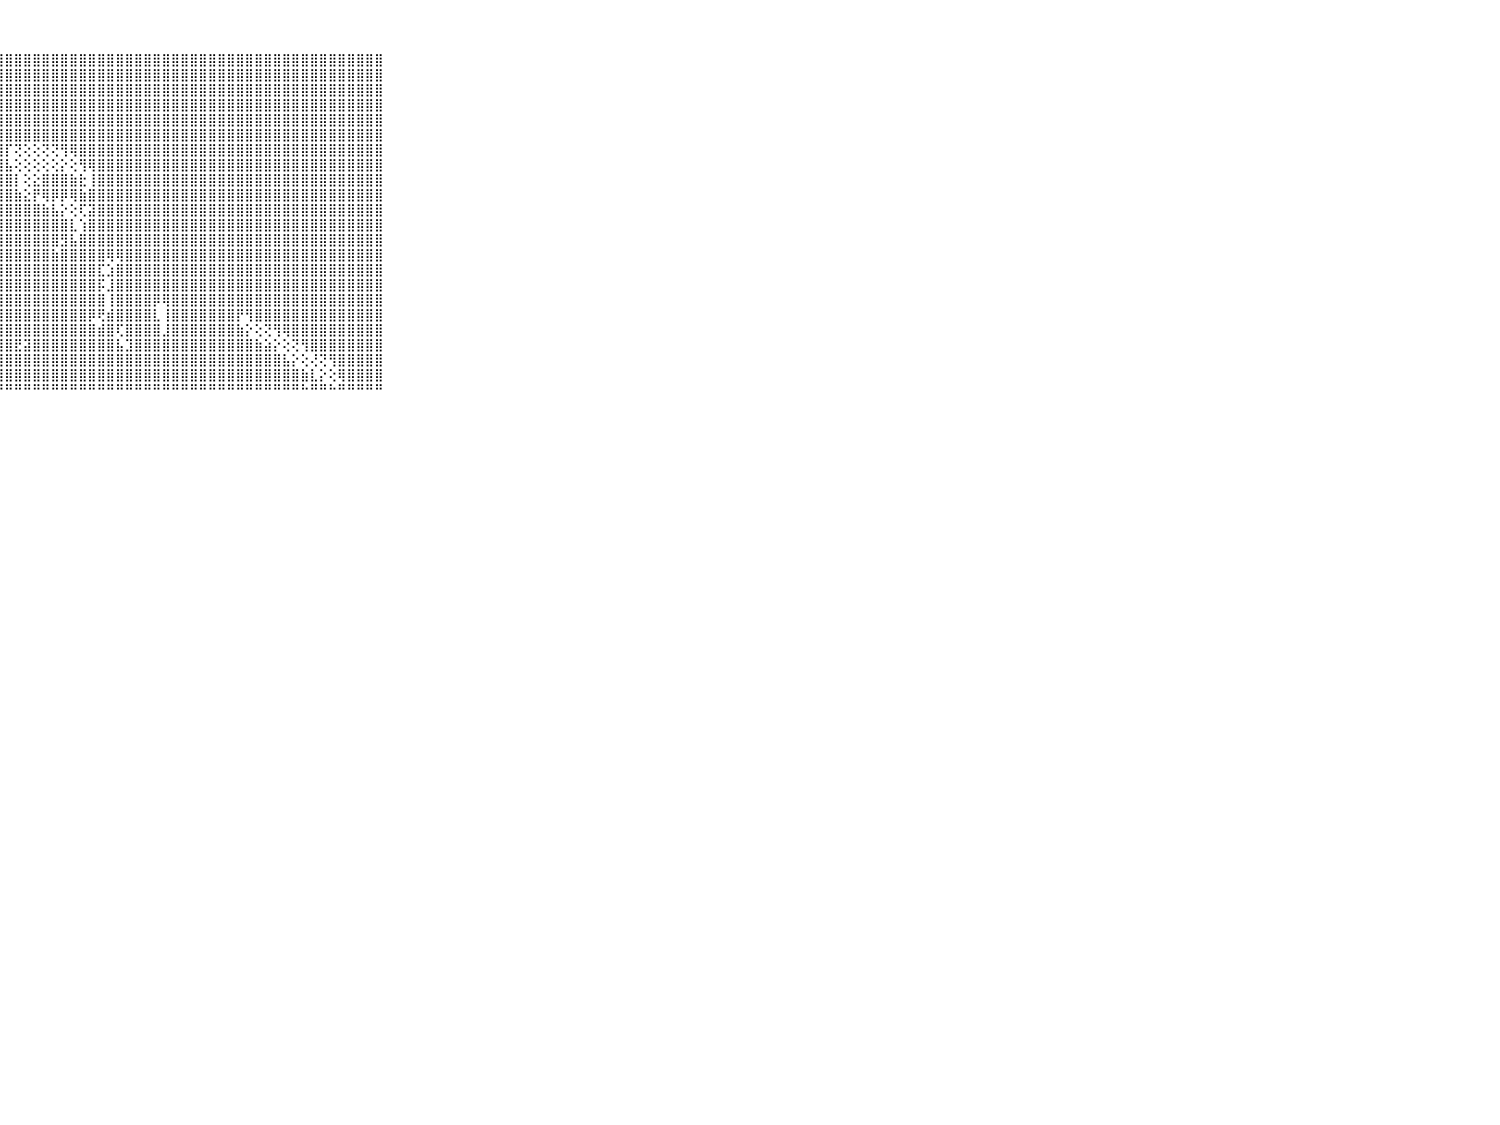

⠀⠀⠀⠀⠀⠀⠀⠀⠀⠀⠀⣿⣿⣿⣿⣿⣿⣿⣿⣿⣿⣿⣿⣿⣿⣿⣿⣿⣿⣿⣿⣿⣿⣿⣿⣿⣿⣿⣿⣿⣿⣿⣿⣿⣿⣿⣿⣿⣿⣿⣿⣿⣿⣿⣿⣿⣿⣿⣿⣿⣿⣿⣿⣿⣿⣿⣿⣿⣿⠀⠀⠀⠀⠀⠀⠀⠀⠀⠀⠀⠀
⠀⠀⠀⠀⠀⠀⠀⠀⠀⠀⠀⣿⣿⣿⣿⣿⣿⣿⣿⣿⣿⣿⣿⣿⣿⣿⣿⣿⣿⣿⣿⣿⣿⣿⣿⣿⣿⣿⣿⣿⣿⣿⣿⣿⣿⣿⣿⣿⣿⣿⣿⣿⣿⣿⣿⣿⣿⣿⣿⣿⣿⣿⣿⣿⣿⣿⣿⣿⣿⠀⠀⠀⠀⠀⠀⠀⠀⠀⠀⠀⠀
⠀⠀⠀⠀⠀⠀⠀⠀⠀⠀⠀⣿⣿⣿⣿⣿⣿⣿⣿⣿⣿⣿⣿⣿⣿⣿⣿⣿⣿⣿⣿⣿⣿⣿⣿⣿⣿⣿⣿⣿⣿⣿⣿⣿⣿⣿⣿⣿⣿⣿⣿⣿⣿⣿⣿⣿⣿⣿⣿⣿⣿⣿⣿⣿⣿⣿⣿⣿⣿⠀⠀⠀⠀⠀⠀⠀⠀⠀⠀⠀⠀
⠀⠀⠀⠀⠀⠀⠀⠀⠀⠀⠀⣿⣿⣿⣿⣿⣿⣿⣿⣿⣿⣿⣿⣿⣿⣿⣿⣿⣿⣿⣿⣿⣿⣿⣿⣿⣿⣿⣿⣿⣿⣿⣿⣿⣿⣿⣿⣿⣿⣿⣿⣿⣿⣿⣿⣿⣿⣿⣿⣿⣿⣿⣿⣿⣿⣿⣿⣿⣿⠀⠀⠀⠀⠀⠀⠀⠀⠀⠀⠀⠀
⠀⠀⠀⠀⠀⠀⠀⠀⠀⠀⠀⣿⣿⣿⣿⣿⣿⣿⣿⣿⣿⣿⣿⣿⣿⣿⣿⣿⣿⣿⣿⣿⣿⣿⣿⣿⣿⣿⣿⣿⣿⣿⣿⣿⣿⣿⣿⣿⣿⣿⣿⣿⣿⣿⣿⣿⣿⣿⣿⣿⣿⣿⣿⣿⣿⣿⣿⣿⣿⠀⠀⠀⠀⠀⠀⠀⠀⠀⠀⠀⠀
⠀⠀⠀⠀⠀⠀⠀⠀⠀⠀⠀⣿⣿⣿⣿⣿⣿⣿⣿⣿⣿⣿⣿⣿⣿⣿⣿⣿⣿⣿⣿⣿⣿⣿⣿⣿⣿⣿⣿⣿⣿⣿⣿⣿⣿⣿⣿⣿⣿⣿⣿⣿⣿⣿⣿⣿⣿⣿⣿⣿⣿⣿⣿⣿⣿⣿⣿⣿⣿⠀⠀⠀⠀⠀⠀⠀⠀⠀⠀⠀⠀
⠀⠀⠀⠀⠀⠀⠀⠀⠀⠀⠀⣿⣿⣿⣿⣿⣿⣿⣿⣿⣿⣿⣿⣿⣿⣿⣿⣿⡏⢝⢕⢕⢝⢝⢻⢿⣿⣿⣿⣿⣿⣿⣿⣿⣿⣿⣿⣿⣿⣿⣿⣿⣿⣿⣿⣿⣿⣿⣿⣿⣿⣿⣿⣿⣿⣿⣿⣿⣿⠀⠀⠀⠀⠀⠀⠀⠀⠀⠀⠀⠀
⠀⠀⠀⠀⠀⠀⠀⠀⠀⠀⠀⣿⣿⣿⣿⣿⣿⣿⣿⣿⣿⣿⣿⣿⣿⣿⣿⣿⣧⢕⢕⢕⢕⢕⡕⢕⢻⢿⣿⣿⣿⣿⣿⣿⣿⣿⣿⣿⣿⣿⣿⣿⣿⣿⣿⣿⣿⣿⣿⣿⣿⣿⣿⣿⣿⣿⣿⣿⣿⠀⠀⠀⠀⠀⠀⠀⠀⠀⠀⠀⠀
⠀⠀⠀⠀⠀⠀⠀⠀⠀⠀⠀⣿⣿⣿⣿⣿⣿⣿⣿⣿⣿⣿⣿⣿⣿⣿⣿⣿⣿⡇⢕⣕⣿⣿⣿⣷⣗⢸⣿⣿⣿⣿⣿⣿⣿⣿⣿⣿⣿⣿⣿⣿⣿⣿⣿⣿⣿⣿⣿⣿⣿⣿⣿⣿⣿⣿⣿⣿⣿⠀⠀⠀⠀⠀⠀⠀⠀⠀⠀⠀⠀
⠀⠀⠀⠀⠀⠀⠀⠀⠀⠀⠀⣿⣿⣿⣿⣿⣿⣿⣿⣿⣿⣿⣿⣿⣿⣿⣷⣿⣿⣷⣕⡟⢿⡿⡿⢿⣷⣿⣿⣿⣿⣿⣿⣿⣿⣿⣿⣿⣿⣿⣿⣿⣿⣿⣿⣿⣿⣿⣿⣿⣿⣿⣿⣿⣿⣿⣿⣿⣿⠀⠀⠀⠀⠀⠀⠀⠀⠀⠀⠀⠀
⠀⠀⠀⠀⠀⠀⠀⠀⠀⠀⠀⣿⣿⣿⣿⣿⣿⣿⣿⣿⣿⣿⣿⣿⣿⣿⣿⣿⣿⣿⣿⣿⣷⣧⡕⢕⢏⣽⣿⣿⣿⣿⣿⣿⣿⣿⣿⣿⣿⣿⣿⣿⣿⣿⣿⣿⣿⣿⣿⣿⣿⣿⣿⣿⣿⣿⣿⣿⣿⠀⠀⠀⠀⠀⠀⠀⠀⠀⠀⠀⠀
⠀⠀⠀⠀⠀⠀⠀⠀⠀⠀⠀⣿⣿⣿⣿⣿⣿⣿⣿⣿⣿⣿⣿⣿⣿⣿⣿⣿⣿⣿⣿⣿⣿⣿⣿⣇⢱⣿⣿⣿⣿⣿⣿⣿⣿⣿⣿⣿⣿⣿⣿⣿⣿⣿⣿⣿⣿⣿⣿⣿⣿⣿⣿⣿⣿⣿⣿⣿⣿⠀⠀⠀⠀⠀⠀⠀⠀⠀⠀⠀⠀
⠀⠀⠀⠀⠀⠀⠀⠀⠀⠀⠀⣿⣿⣿⣿⣿⣿⣿⣿⣿⣿⣿⣿⣿⣿⣿⣿⣿⣿⣿⣿⣿⣿⣿⣻⣧⣿⣿⣿⣿⣿⣿⣿⣿⣿⣿⣿⣿⣿⣿⣿⣿⣿⣿⣿⣿⣿⣿⣿⣿⣿⣿⣿⣿⣿⣿⣿⣿⣿⠀⠀⠀⠀⠀⠀⠀⠀⠀⠀⠀⠀
⠀⠀⠀⠀⠀⠀⠀⠀⠀⠀⠀⣿⣿⣿⣿⣿⣿⣿⣿⣿⣿⣿⣿⣿⣿⣿⣿⣿⣿⣿⣿⣿⣿⣷⣿⣿⣿⣿⣿⢿⢿⣿⣿⣿⣿⣿⣿⣿⣿⣿⣿⣿⣿⣿⣿⣿⣿⣿⣿⣿⣿⣿⣿⣿⣿⣿⣿⣿⣿⠀⠀⠀⠀⠀⠀⠀⠀⠀⠀⠀⠀
⠀⠀⠀⠀⠀⠀⠀⠀⠀⠀⠀⣿⣿⣿⣿⣿⣿⣿⣿⣿⣿⣿⣿⣿⣿⣿⣿⣿⣿⣿⣿⣿⣿⣿⣿⣿⣿⣿⣏⣱⣿⣿⣿⣿⣿⣿⣿⣿⣿⣿⣿⣿⣿⣿⣿⣿⣿⣿⣿⣿⣿⣿⣿⣿⣿⣿⣿⣿⣿⠀⠀⠀⠀⠀⠀⠀⠀⠀⠀⠀⠀
⠀⠀⠀⠀⠀⠀⠀⠀⠀⠀⠀⣿⣿⣿⣿⣿⣿⣿⣿⣿⣿⣿⣿⣿⣿⣿⣿⣿⣿⣿⣿⣿⣿⣿⣿⣿⣿⣿⡯⣸⣿⣿⣿⣿⣿⣿⣿⣿⣿⣿⣿⣿⣿⣿⣿⣿⣿⣿⣿⣿⣿⣿⣿⣿⣿⣿⣿⣿⣿⠀⠀⠀⠀⠀⠀⠀⠀⠀⠀⠀⠀
⠀⠀⠀⠀⠀⠀⠀⠀⠀⠀⠀⣿⣿⣿⣿⣿⣿⣿⣿⣿⣿⣿⣿⣿⣿⣿⣿⣿⣿⣿⣿⣿⣿⣿⣿⣿⣿⣿⣿⢸⣿⣿⣿⣿⡿⢿⣿⣿⣿⣿⣿⣿⣿⣿⣿⣿⣿⣿⣿⣿⣿⣿⣿⣿⣿⣿⣿⣿⣿⠀⠀⠀⠀⠀⠀⠀⠀⠀⠀⠀⠀
⠀⠀⠀⠀⠀⠀⠀⠀⠀⠀⠀⣿⣿⣿⣿⣿⣿⣿⣿⣿⣿⣿⣿⣿⣿⣿⣿⣿⣿⣿⣿⣿⣿⣿⣿⣿⣿⡿⢟⣾⣿⣿⣿⣿⣇⢸⣿⣿⣿⣿⣿⣿⣿⡟⢻⣿⣿⣿⣿⣿⣿⣿⣿⣿⣿⣿⣿⣿⣿⠀⠀⠀⠀⠀⠀⠀⠀⠀⠀⠀⠀
⠀⠀⠀⠀⠀⠀⠀⠀⠀⠀⠀⣿⣿⣿⣿⣿⣿⣿⣿⣿⣿⣿⣿⣿⣿⣿⣿⣿⣿⣿⣿⣿⣿⣿⣿⣿⣿⣿⣾⣿⢏⣿⣿⣿⣿⣸⣿⣿⣿⣿⣿⣿⣿⣷⡕⢕⢝⢻⢿⣿⣿⣿⣿⣿⣿⣿⣿⣿⣿⠀⠀⠀⠀⠀⠀⠀⠀⠀⠀⠀⠀
⠀⠀⠀⠀⠀⠀⠀⠀⠀⠀⠀⣿⣿⣿⣿⣿⣿⣿⣿⣿⣿⣿⣿⣿⣿⣿⣿⣿⣿⣟⣽⣿⣿⣿⣿⣿⣿⣿⣿⣿⣧⣹⣿⣿⣿⣿⣿⣿⣿⣿⣿⣿⣿⣿⣿⣷⣵⡕⢕⢝⢻⣿⣿⣿⣿⣿⣿⣿⣿⠀⠀⠀⠀⠀⠀⠀⠀⠀⠀⠀⠀
⠀⠀⠀⠀⠀⠀⠀⠀⠀⠀⠀⣿⣿⣿⣿⣿⣿⣿⣿⣿⣿⣿⣿⣿⣿⣿⣿⣿⣿⣿⣿⣿⣿⣿⣿⣿⣿⣿⣿⣿⣿⣿⣿⣿⣿⣿⣿⣿⣿⣿⣿⣿⣿⣿⣿⣿⣿⣿⣧⡕⢕⢜⢝⢻⣿⣿⣿⣿⣿⠀⠀⠀⠀⠀⠀⠀⠀⠀⠀⠀⠀
⠀⠀⠀⠀⠀⠀⠀⠀⠀⠀⠀⣿⣿⣿⣿⣿⣿⣿⣿⣿⣿⣿⣿⣿⣿⣿⣿⣿⣿⣿⣿⣿⣿⣿⣿⣿⣿⣿⣿⣿⣿⣿⣿⣿⣿⣿⣿⣿⣿⣿⣿⣿⣿⣿⣿⣿⣿⣿⣿⣿⣷⣇⡕⢕⢿⣿⣿⣿⣿⠀⠀⠀⠀⠀⠀⠀⠀⠀⠀⠀⠀
⠀⠀⠀⠀⠀⠀⠀⠀⠀⠀⠀⠛⠛⠛⠛⠛⠛⠛⠛⠛⠛⠛⠛⠛⠛⠛⠛⠛⠛⠛⠛⠛⠛⠛⠛⠛⠛⠛⠛⠛⠛⠛⠛⠛⠛⠛⠛⠛⠛⠛⠛⠛⠛⠛⠛⠛⠛⠛⠛⠛⠓⠛⠛⠓⠛⠛⠛⠛⠛⠀⠀⠀⠀⠀⠀⠀⠀⠀⠀⠀⠀